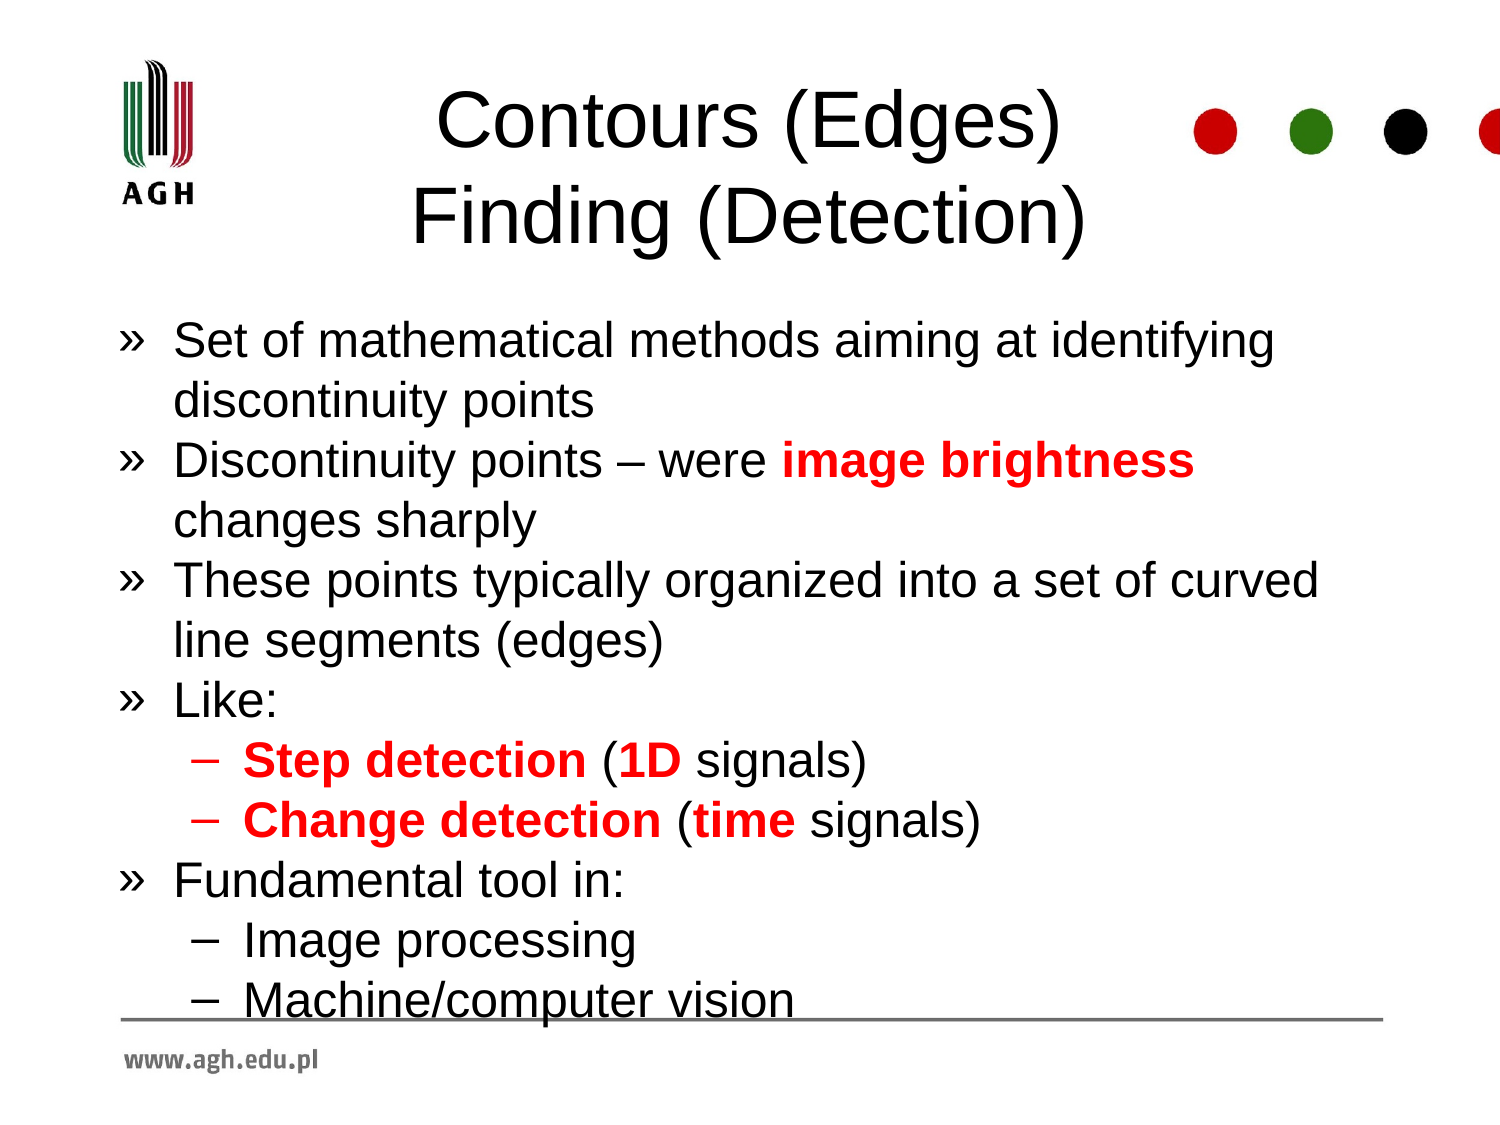

# Contours (Edges) Finding (Detection)
Set of mathematical methods aiming at identifying discontinuity points
Discontinuity points – were image brightness changes sharply
These points typically organized into a set of curved line segments (edges)
Like:
Step detection (1D signals)
Change detection (time signals)
Fundamental tool in:
Image processing
Machine/computer vision